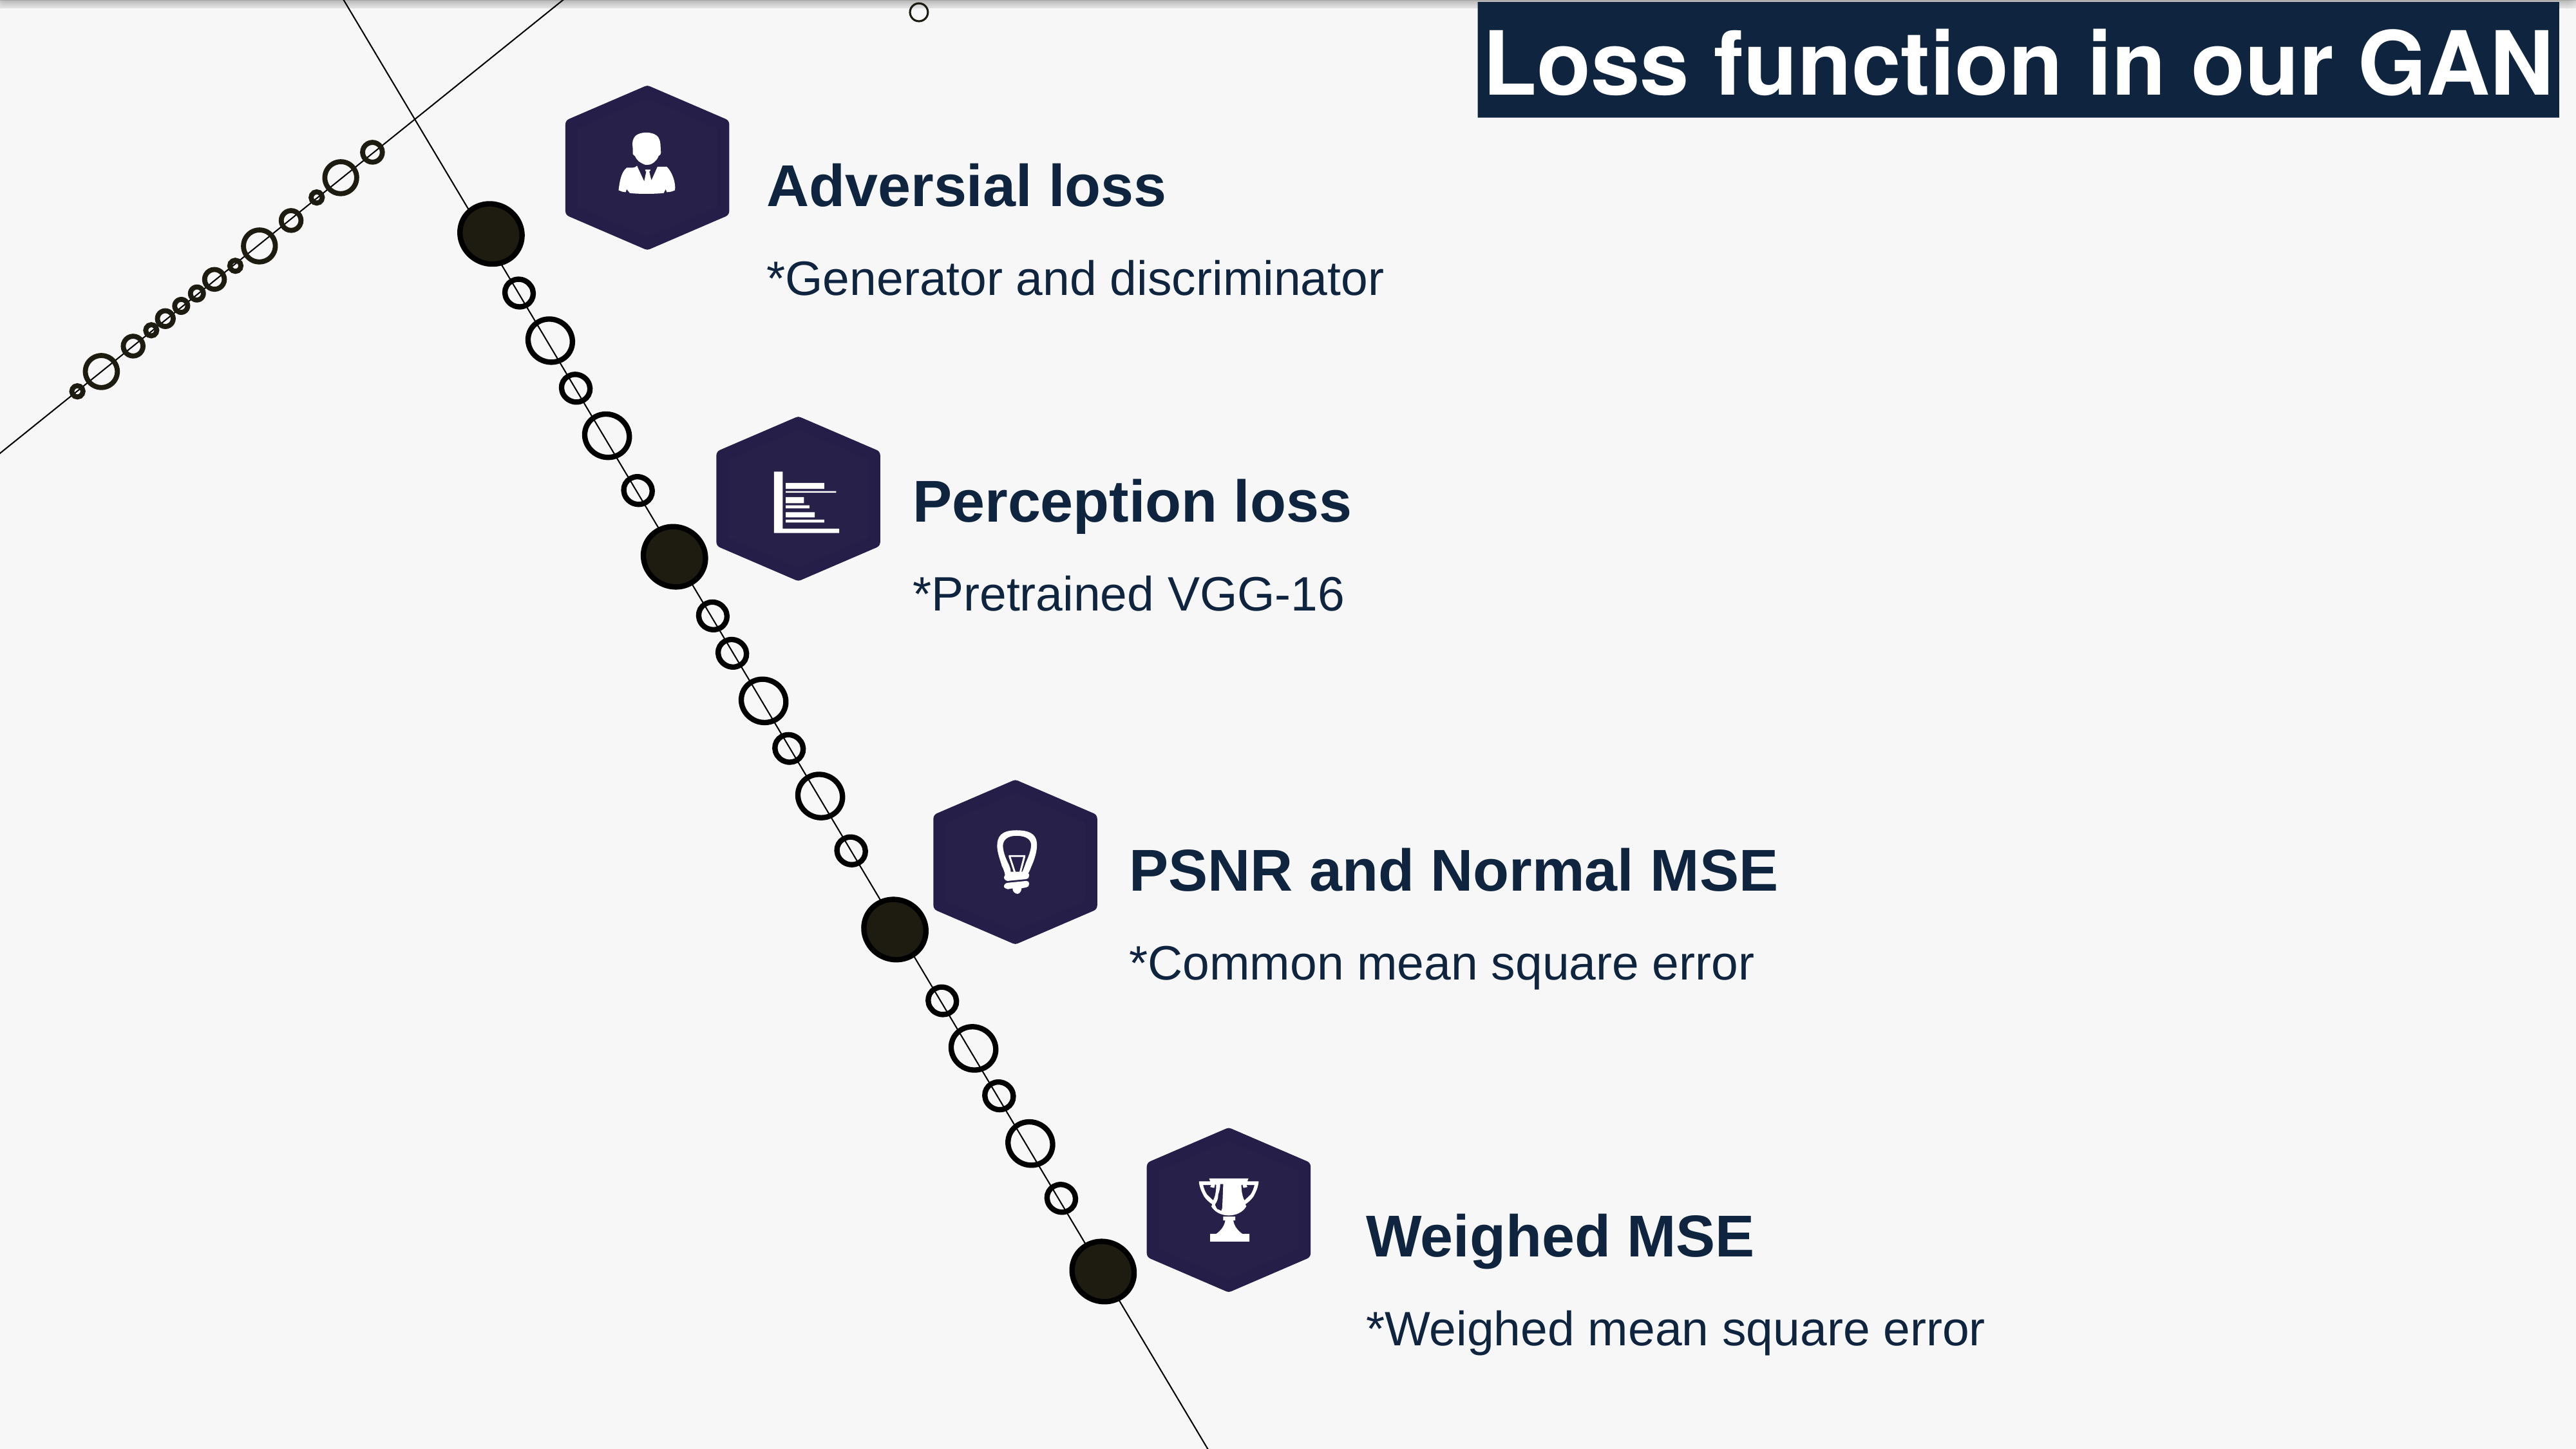

Loss function in our GAN

Adversial loss
*Generator and discriminator
Perception loss
*Pretrained VGG-16

PSNR and Normal MSE
*Common mean square error
Weighed MSE
*Weighed mean square error